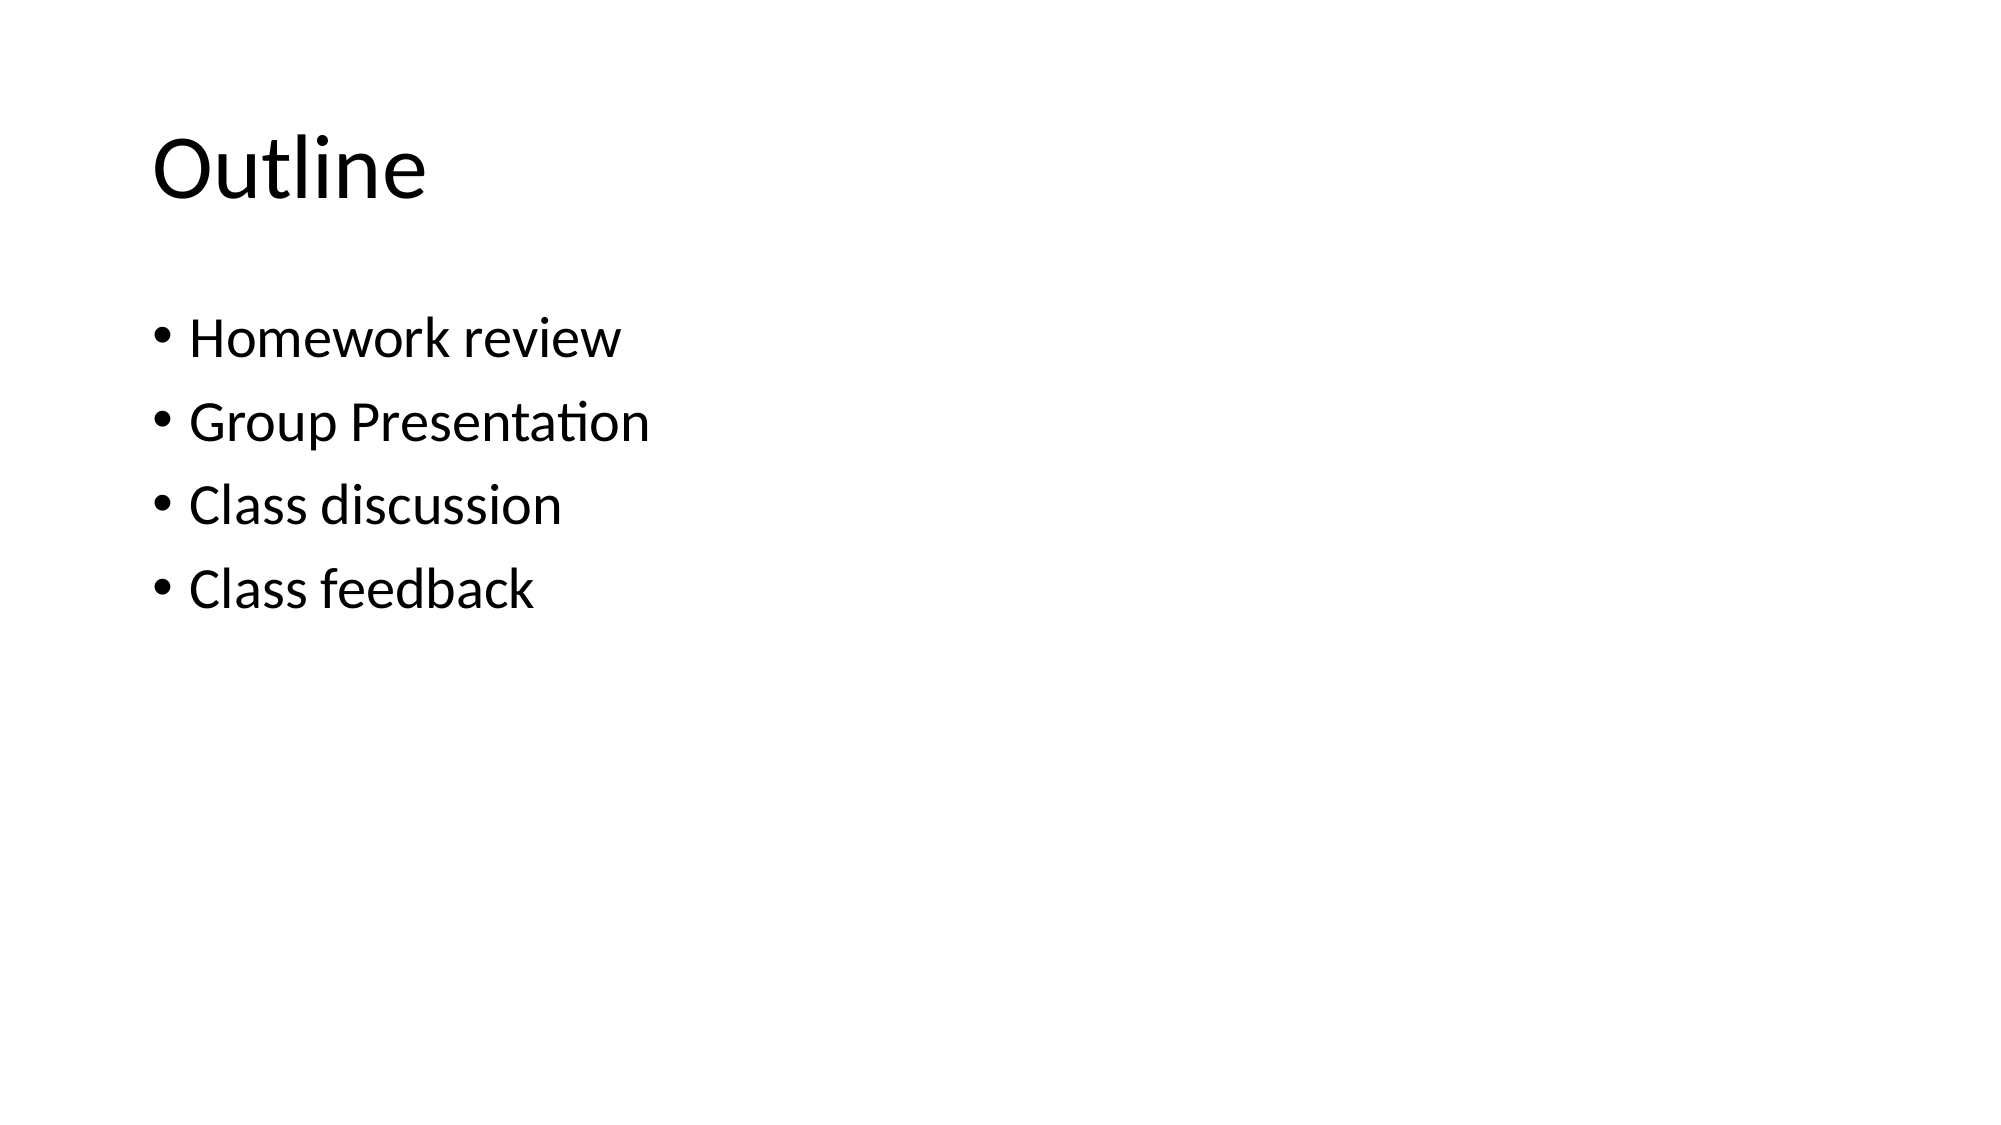

# Outline
Homework review
Group Presentation
Class discussion
Class feedback